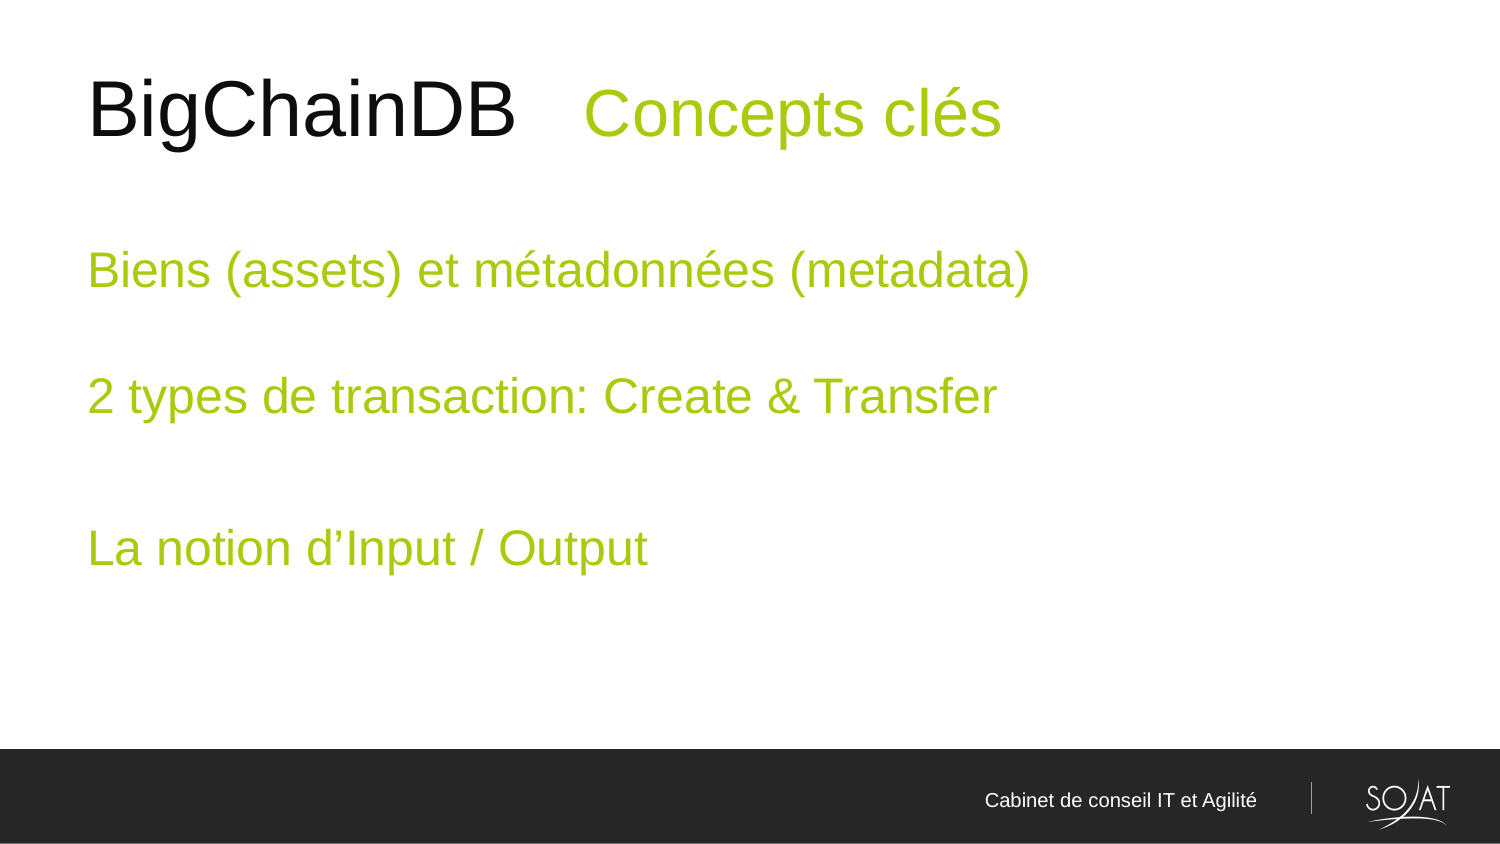

BigChainDB   Concepts clés
Biens (assets) et métadonnées (metadata)
# 2 types de transaction: Create & Transfer
La notion d’Input / Output